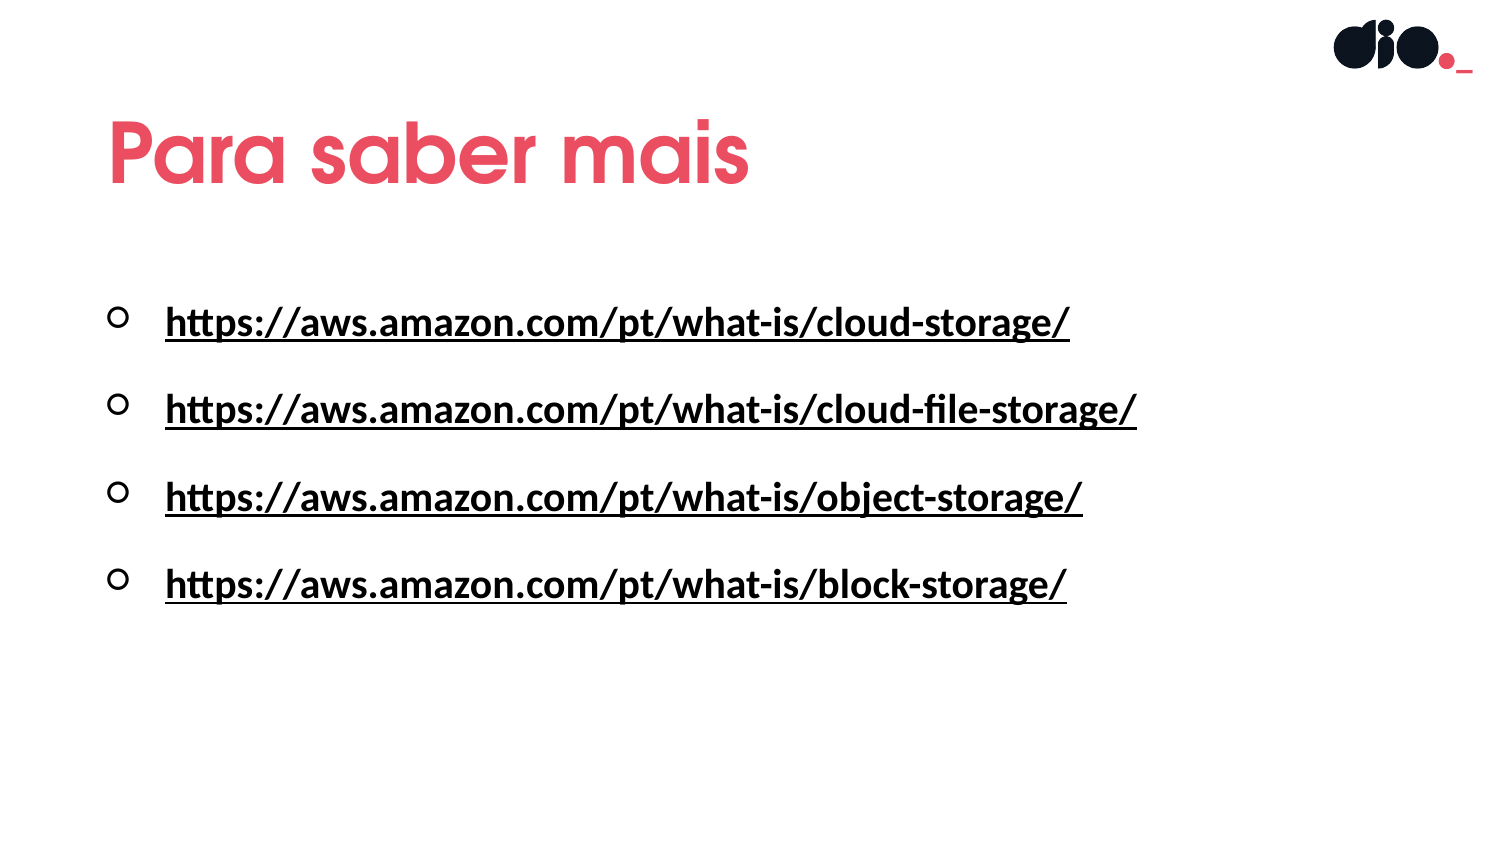

Para saber mais

https://aws.amazon.com/pt/what-is/cloud-storage/
https://aws.amazon.com/pt/what-is/cloud-file-storage/
https://aws.amazon.com/pt/what-is/object-storage/
https://aws.amazon.com/pt/what-is/block-storage/